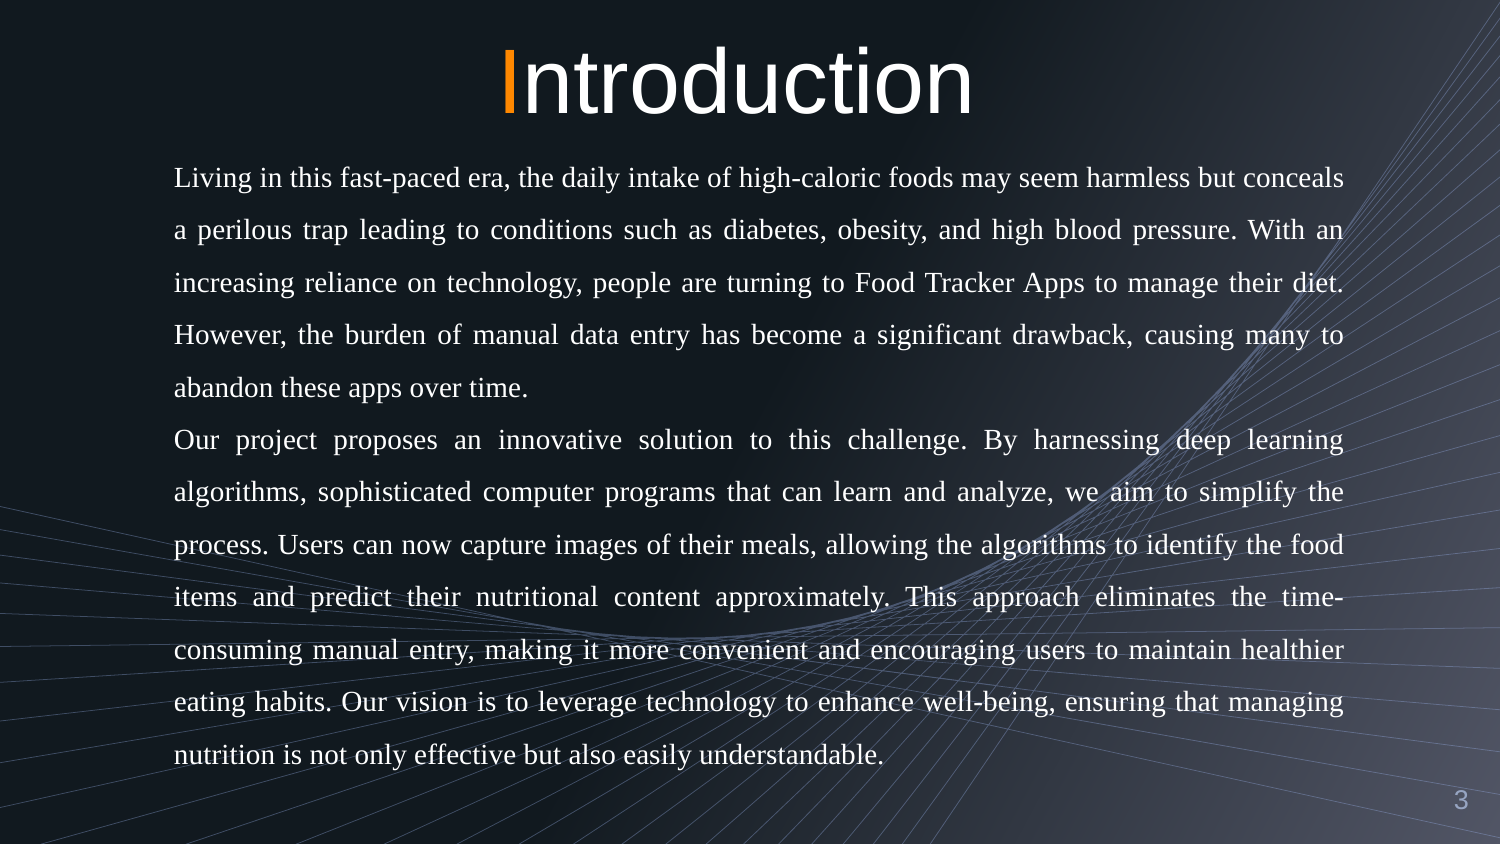

Introduction
Living in this fast-paced era, the daily intake of high-caloric foods may seem harmless but conceals a perilous trap leading to conditions such as diabetes, obesity, and high blood pressure. With an increasing reliance on technology, people are turning to Food Tracker Apps to manage their diet. However, the burden of manual data entry has become a significant drawback, causing many to abandon these apps over time.
Our project proposes an innovative solution to this challenge. By harnessing deep learning algorithms, sophisticated computer programs that can learn and analyze, we aim to simplify the process. Users can now capture images of their meals, allowing the algorithms to identify the food items and predict their nutritional content approximately. This approach eliminates the time-consuming manual entry, making it more convenient and encouraging users to maintain healthier eating habits. Our vision is to leverage technology to enhance well-being, ensuring that managing nutrition is not only effective but also easily understandable.
3